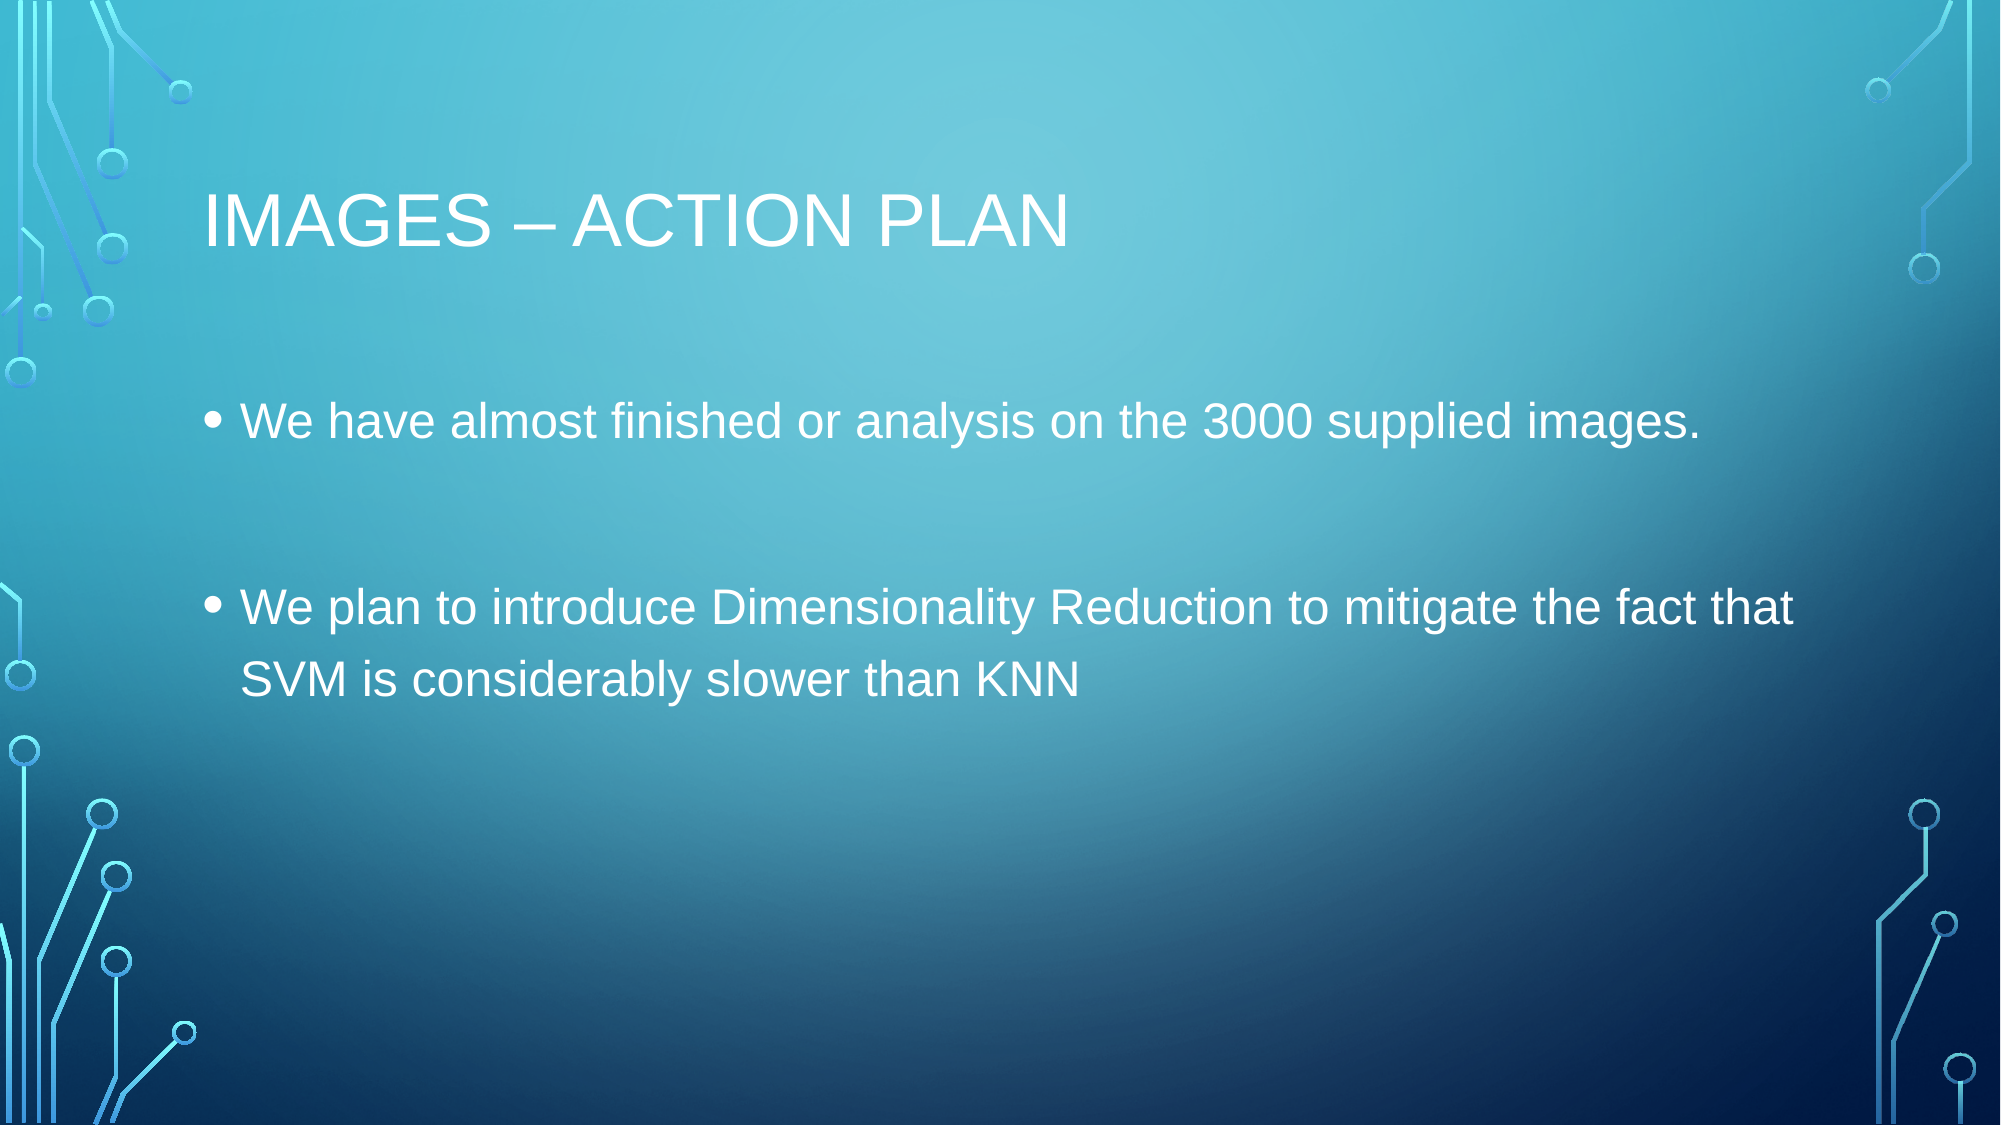

# Images – Action PLAN
We have almost finished or analysis on the 3000 supplied images.

We plan to introduce Dimensionality Reduction to mitigate the fact that SVM is considerably slower than KNN